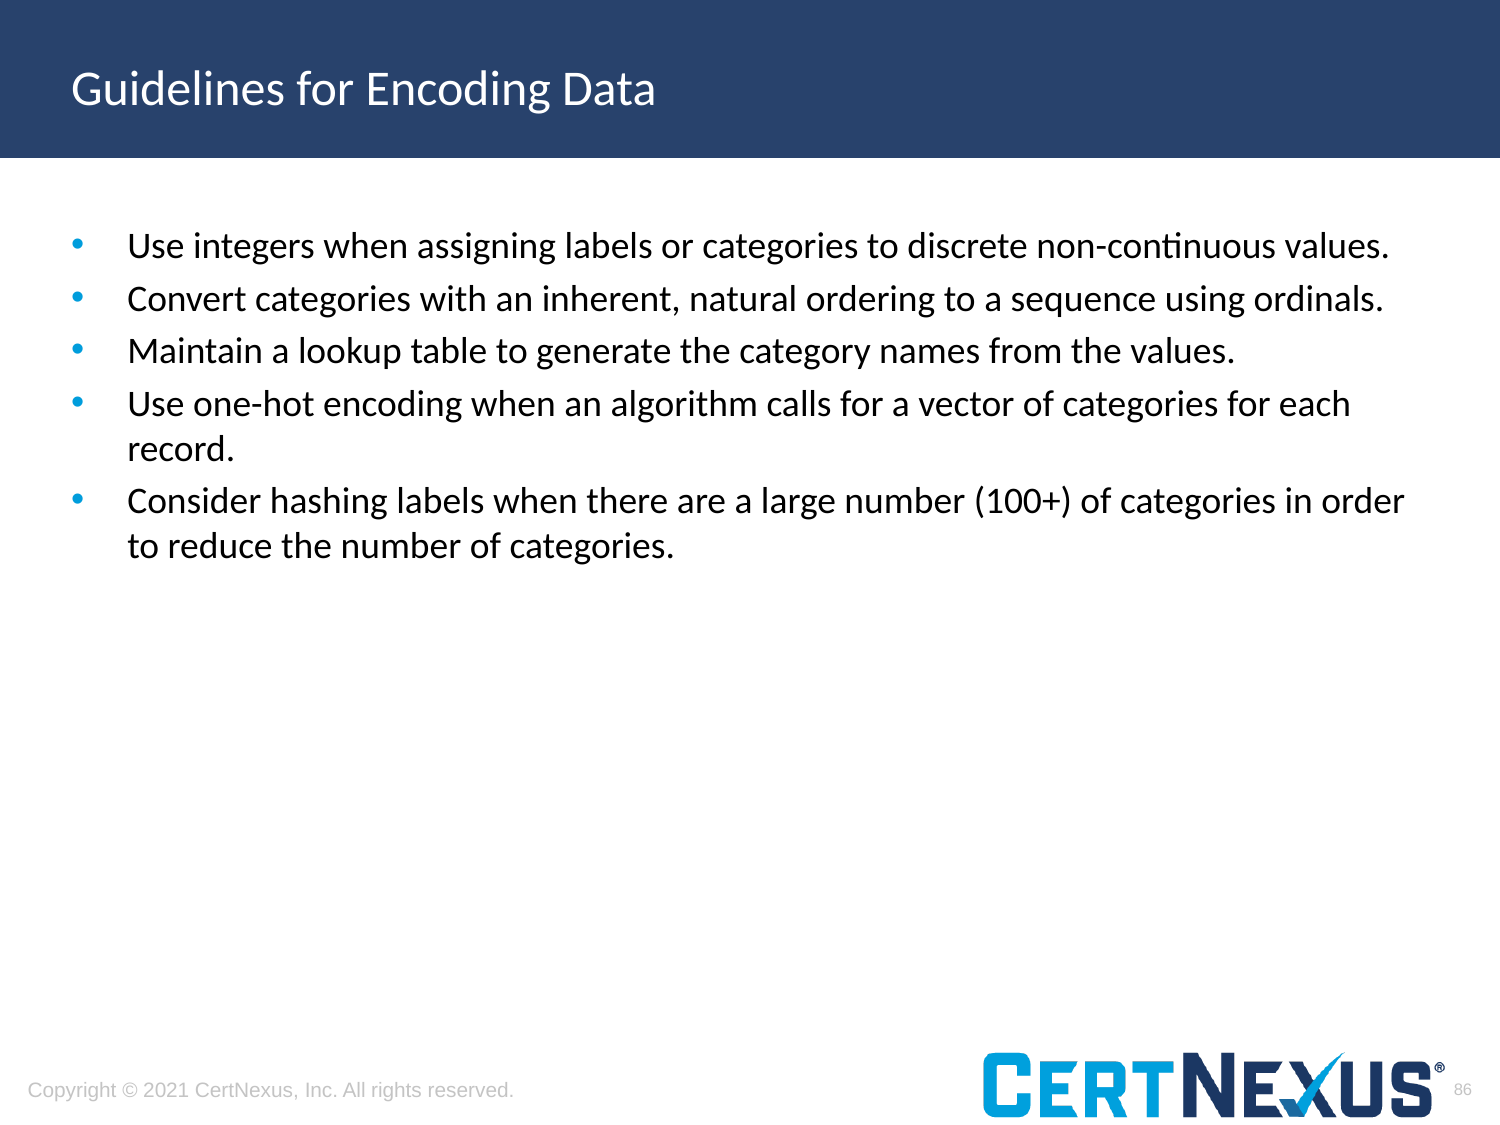

# Guidelines for Encoding Data
Use integers when assigning labels or categories to discrete non-continuous values.
Convert categories with an inherent, natural ordering to a sequence using ordinals.
Maintain a lookup table to generate the category names from the values.
Use one-hot encoding when an algorithm calls for a vector of categories for each record.
Consider hashing labels when there are a large number (100+) of categories in order to reduce the number of categories.
86